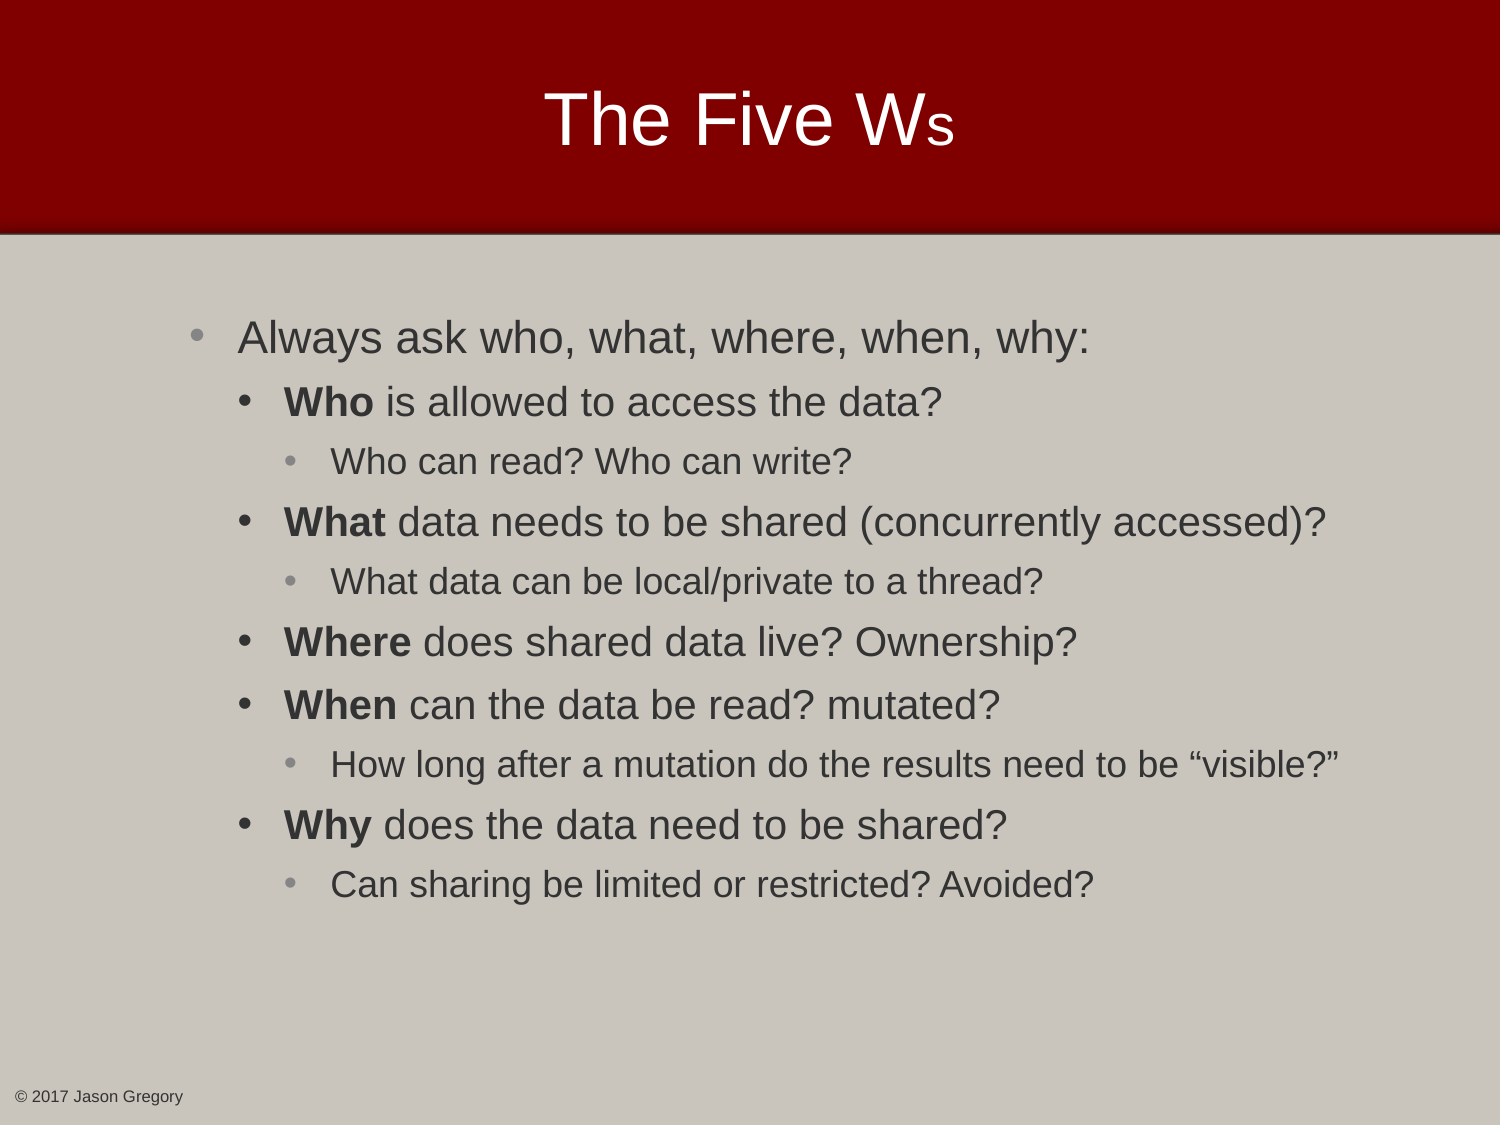

# The Five Ws
Always ask who, what, where, when, why:
Who is allowed to access the data?
Who can read? Who can write?
What data needs to be shared (concurrently accessed)?
What data can be local/private to a thread?
Where does shared data live? Ownership?
When can the data be read? mutated?
How long after a mutation do the results need to be “visible?”
Why does the data need to be shared?
Can sharing be limited or restricted? Avoided?
© 2017 Jason Gregory